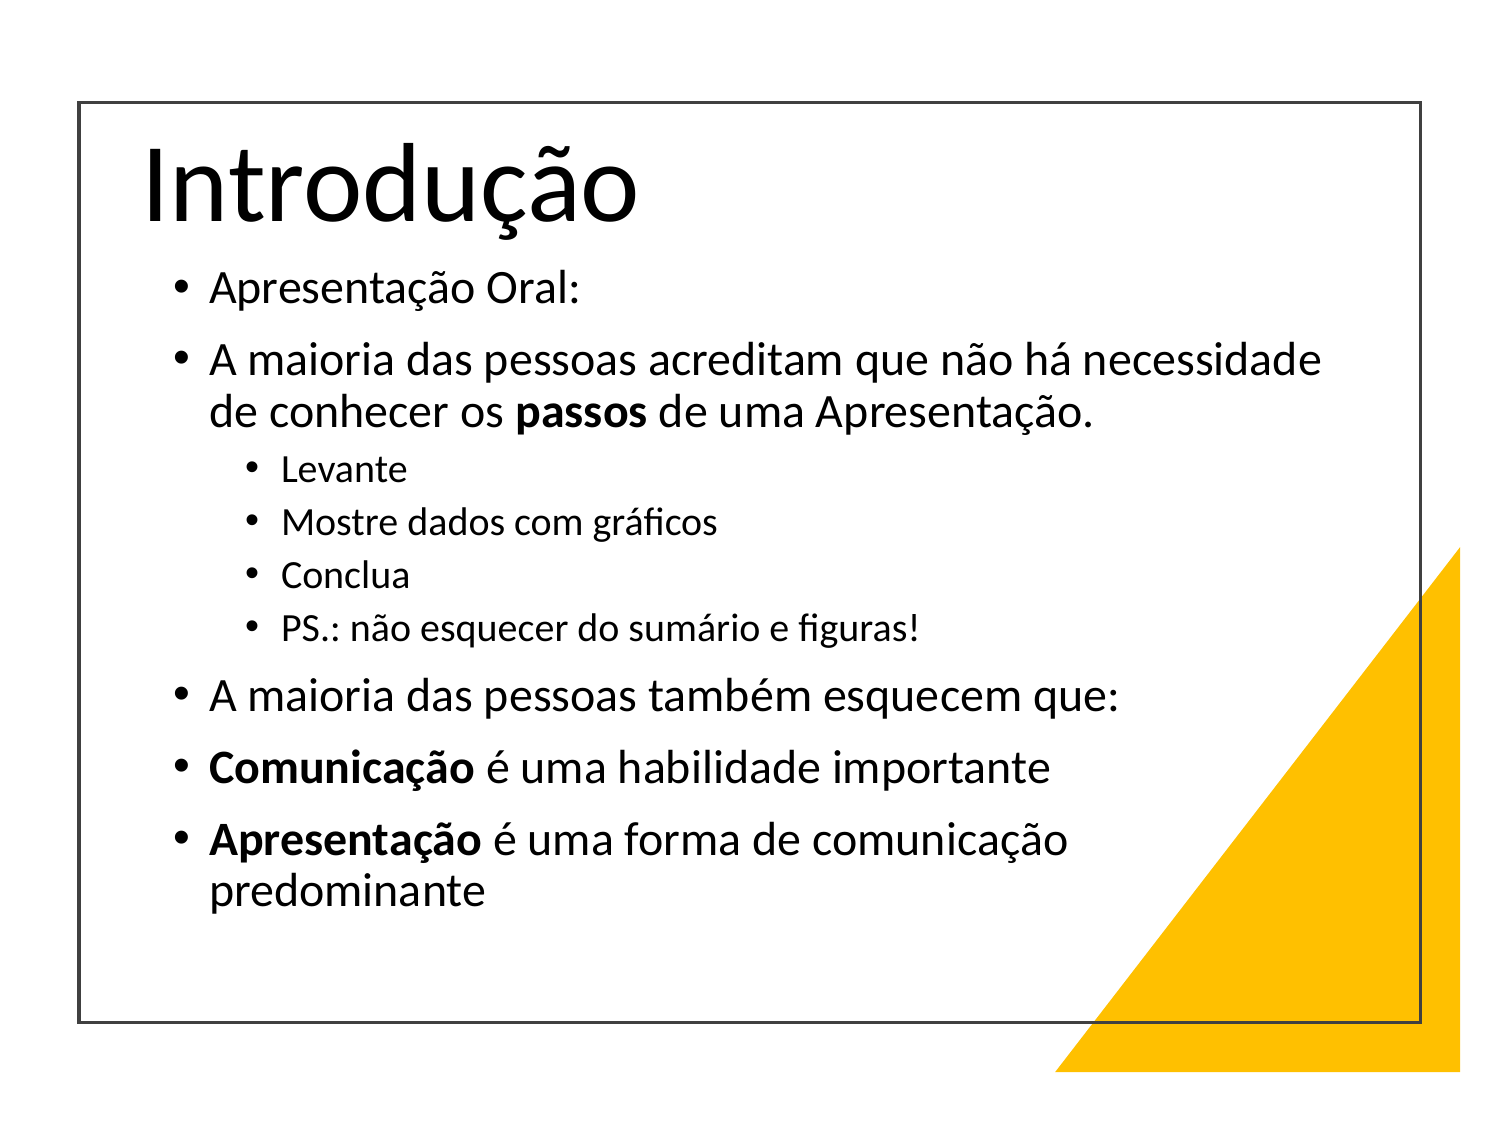

# Introdução

Apresentação Oral:
A maioria das pessoas acreditam que não há necessidade de conhecer os passos de uma Apresentação.
Levante
Mostre dados com gráficos
Conclua
PS.: não esquecer do sumário e figuras!
A maioria das pessoas também esquecem que:
Comunicação é uma habilidade importante
Apresentação é uma forma de comunicação predominante